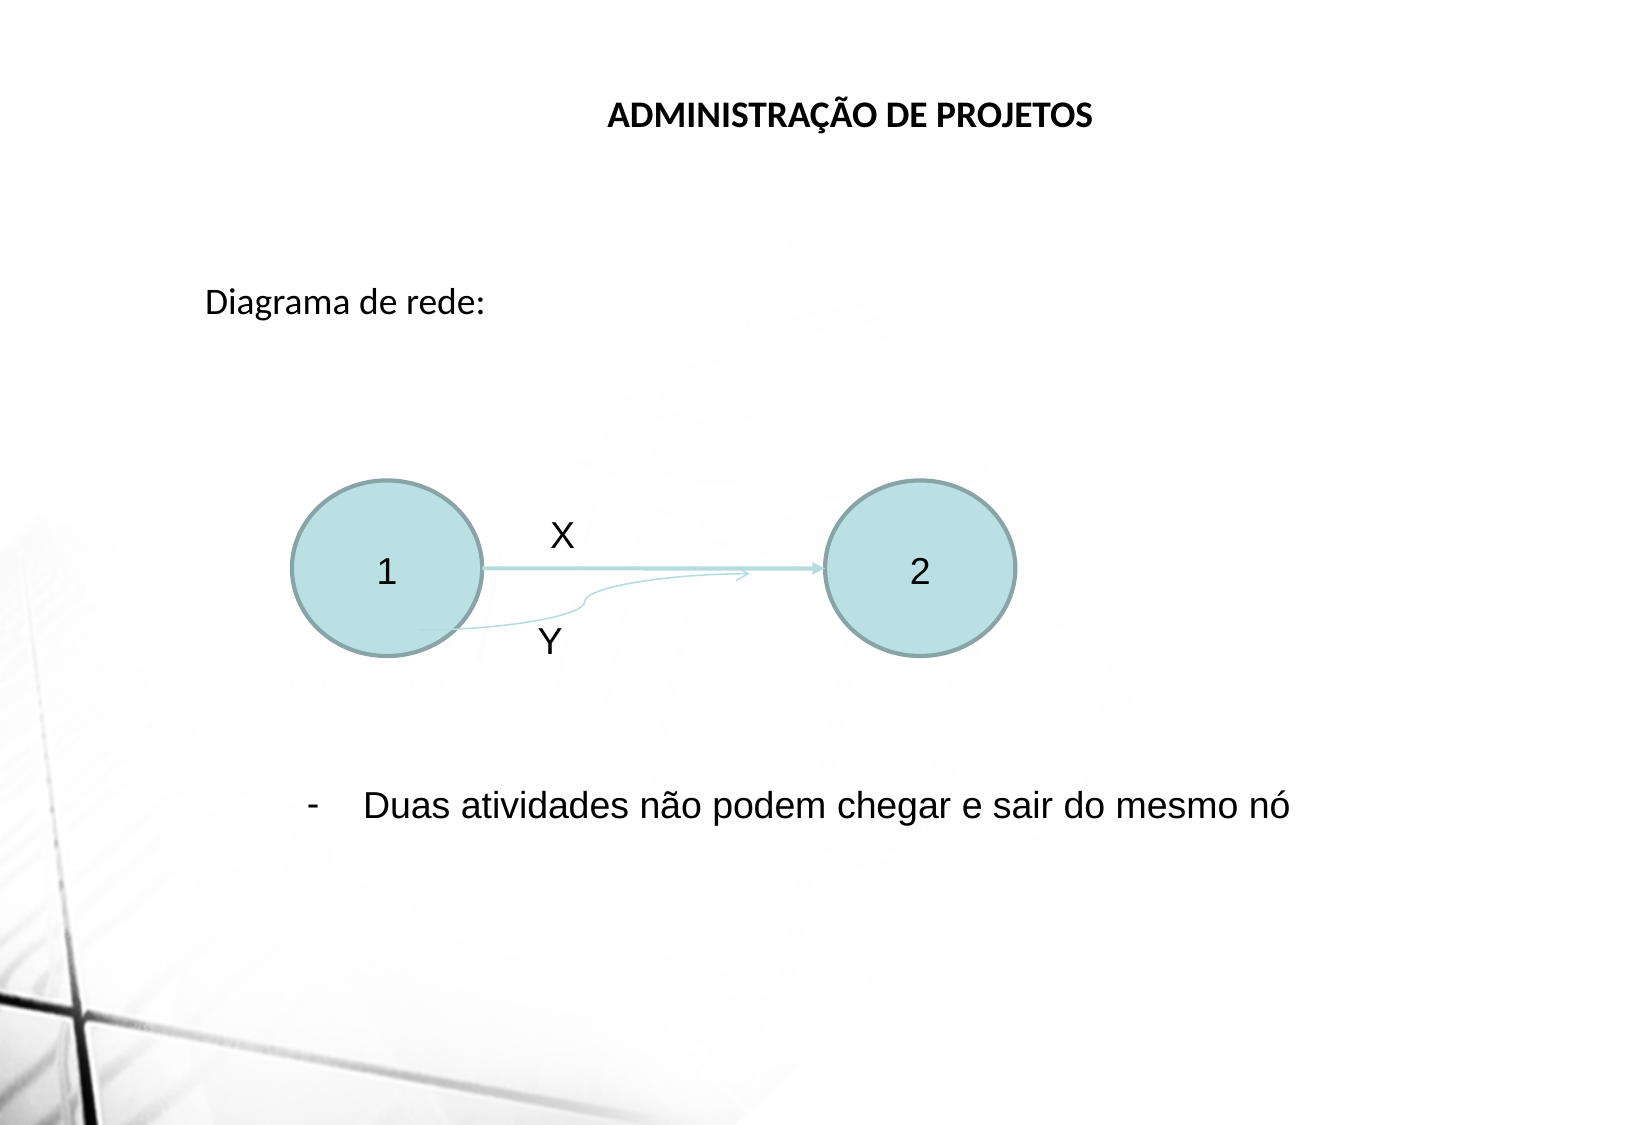

ADMINISTRAÇÃO DE PROJETOS
Diagrama de rede:

1

2
X

Y

  Duas atividades não podem chegar e sair do mesmo nó